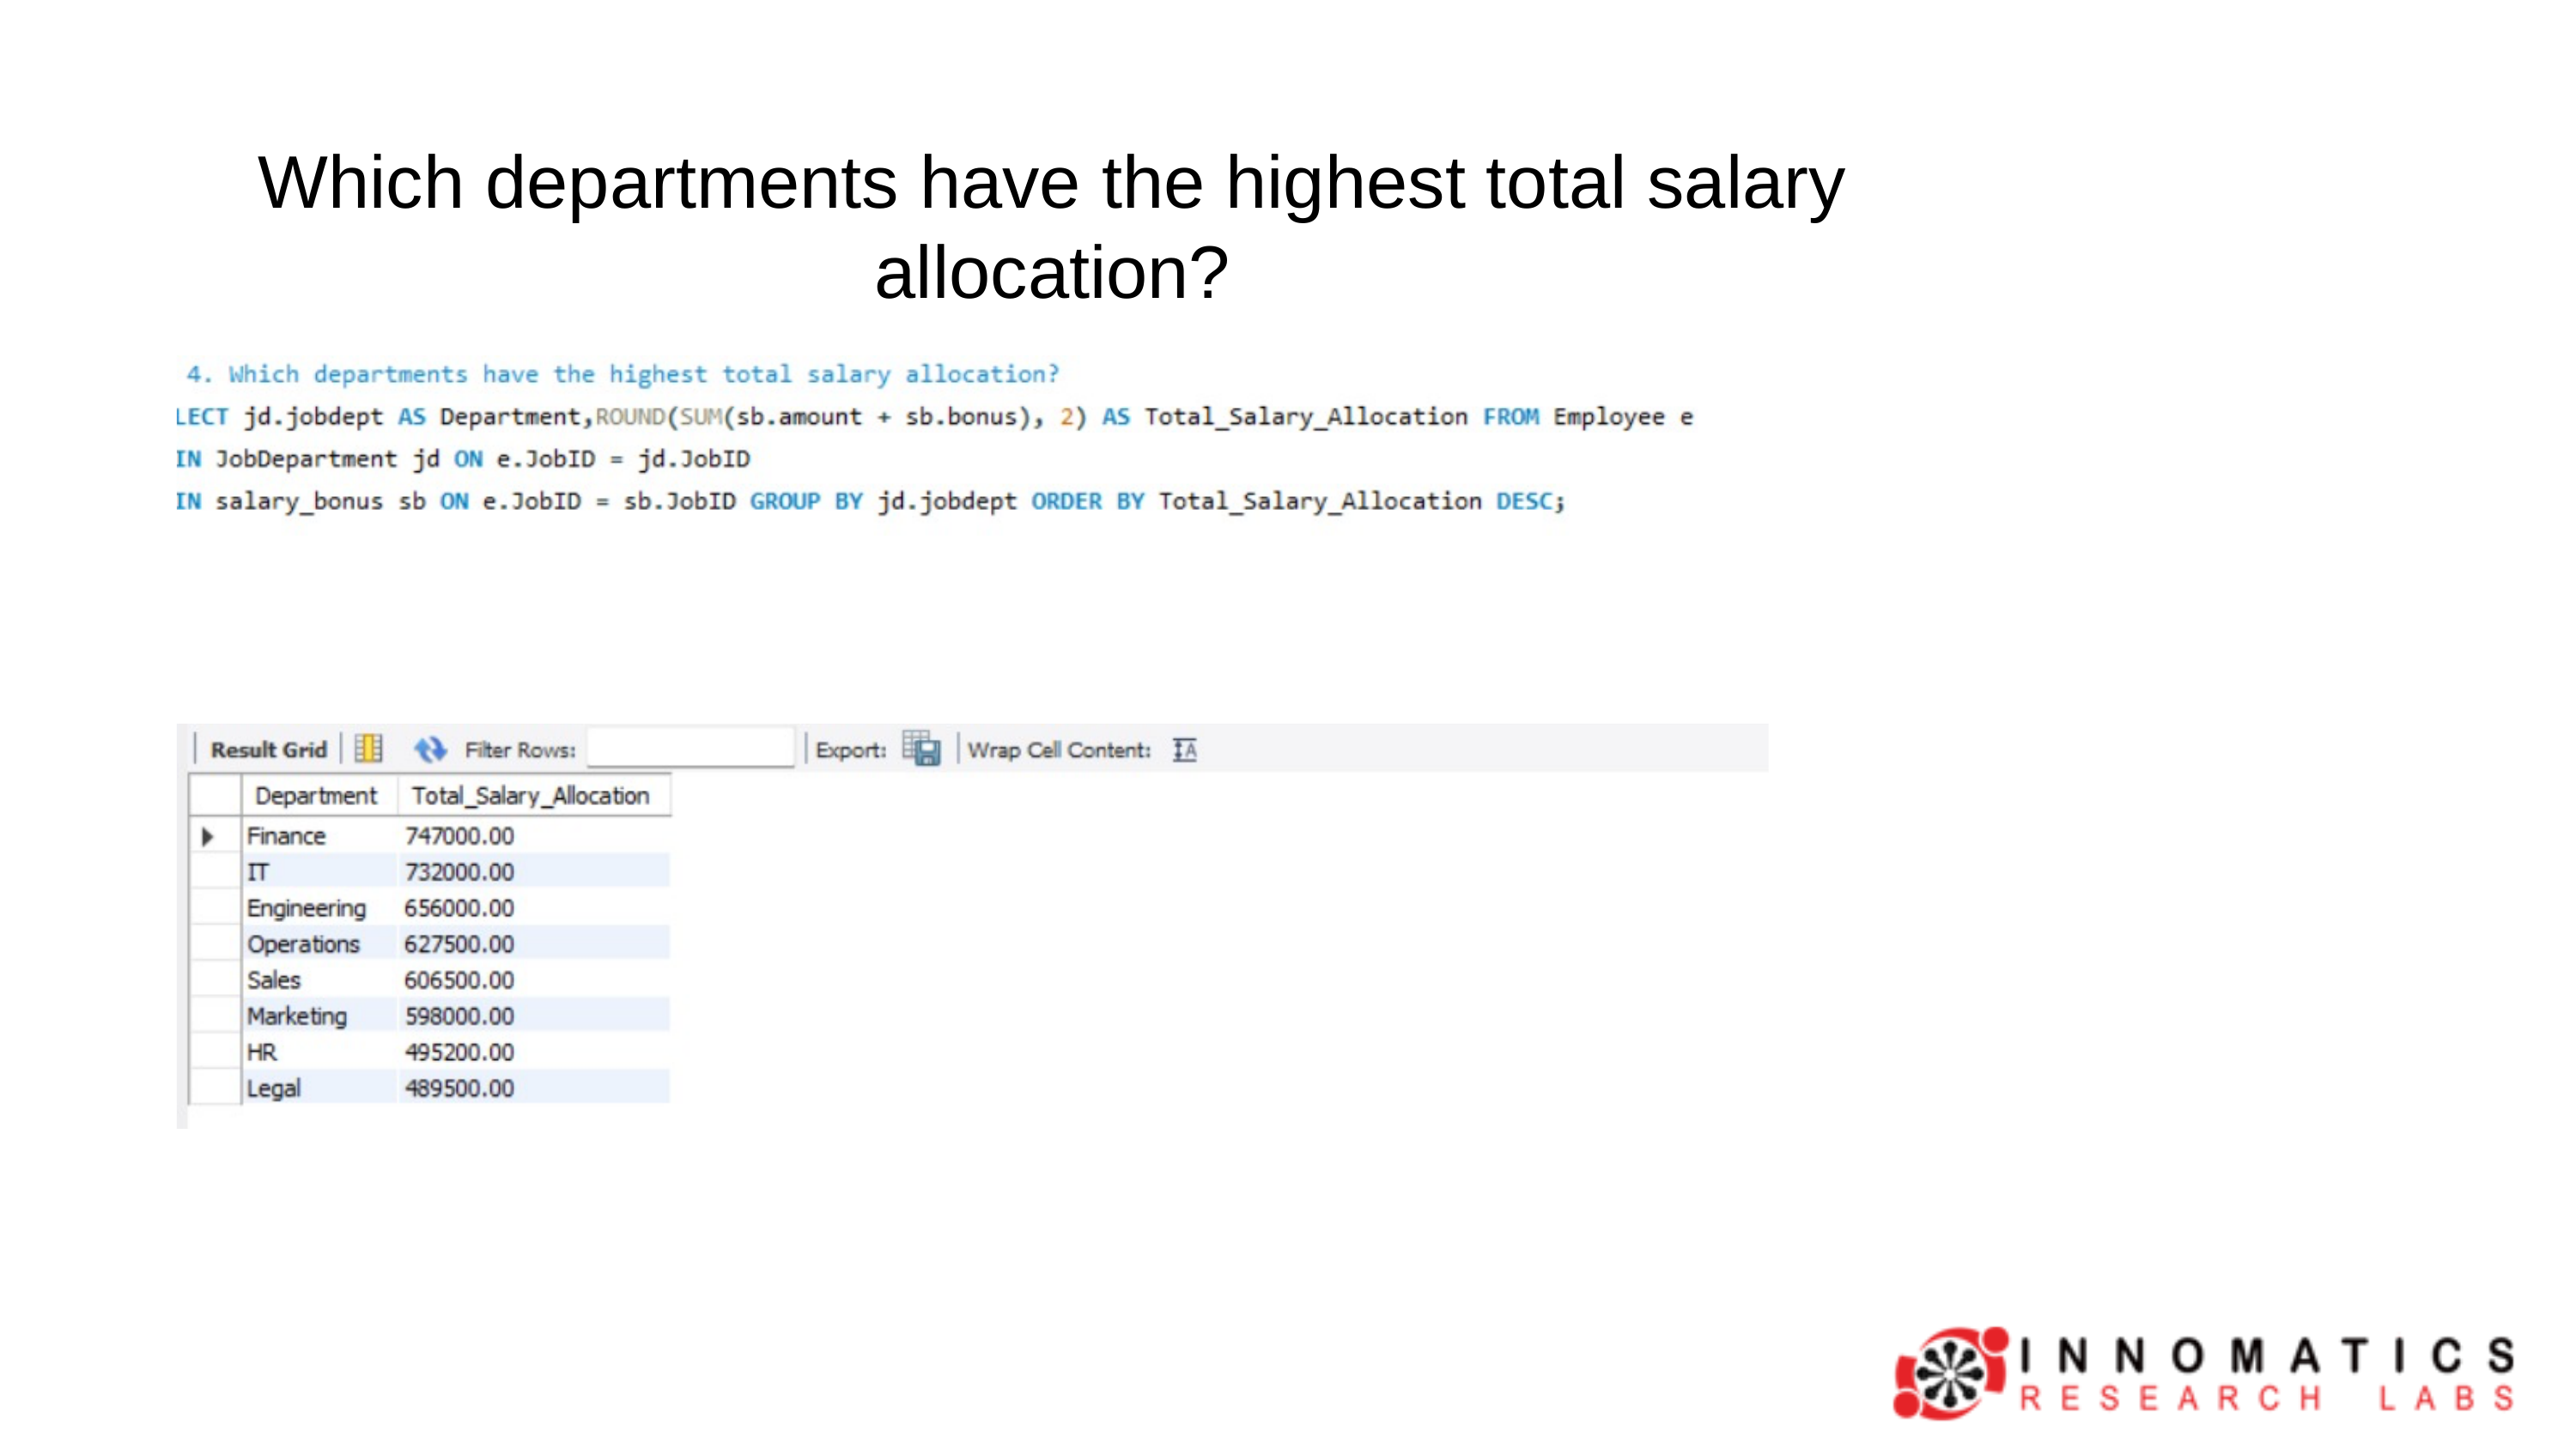

Which departments have the highest total salary allocation?